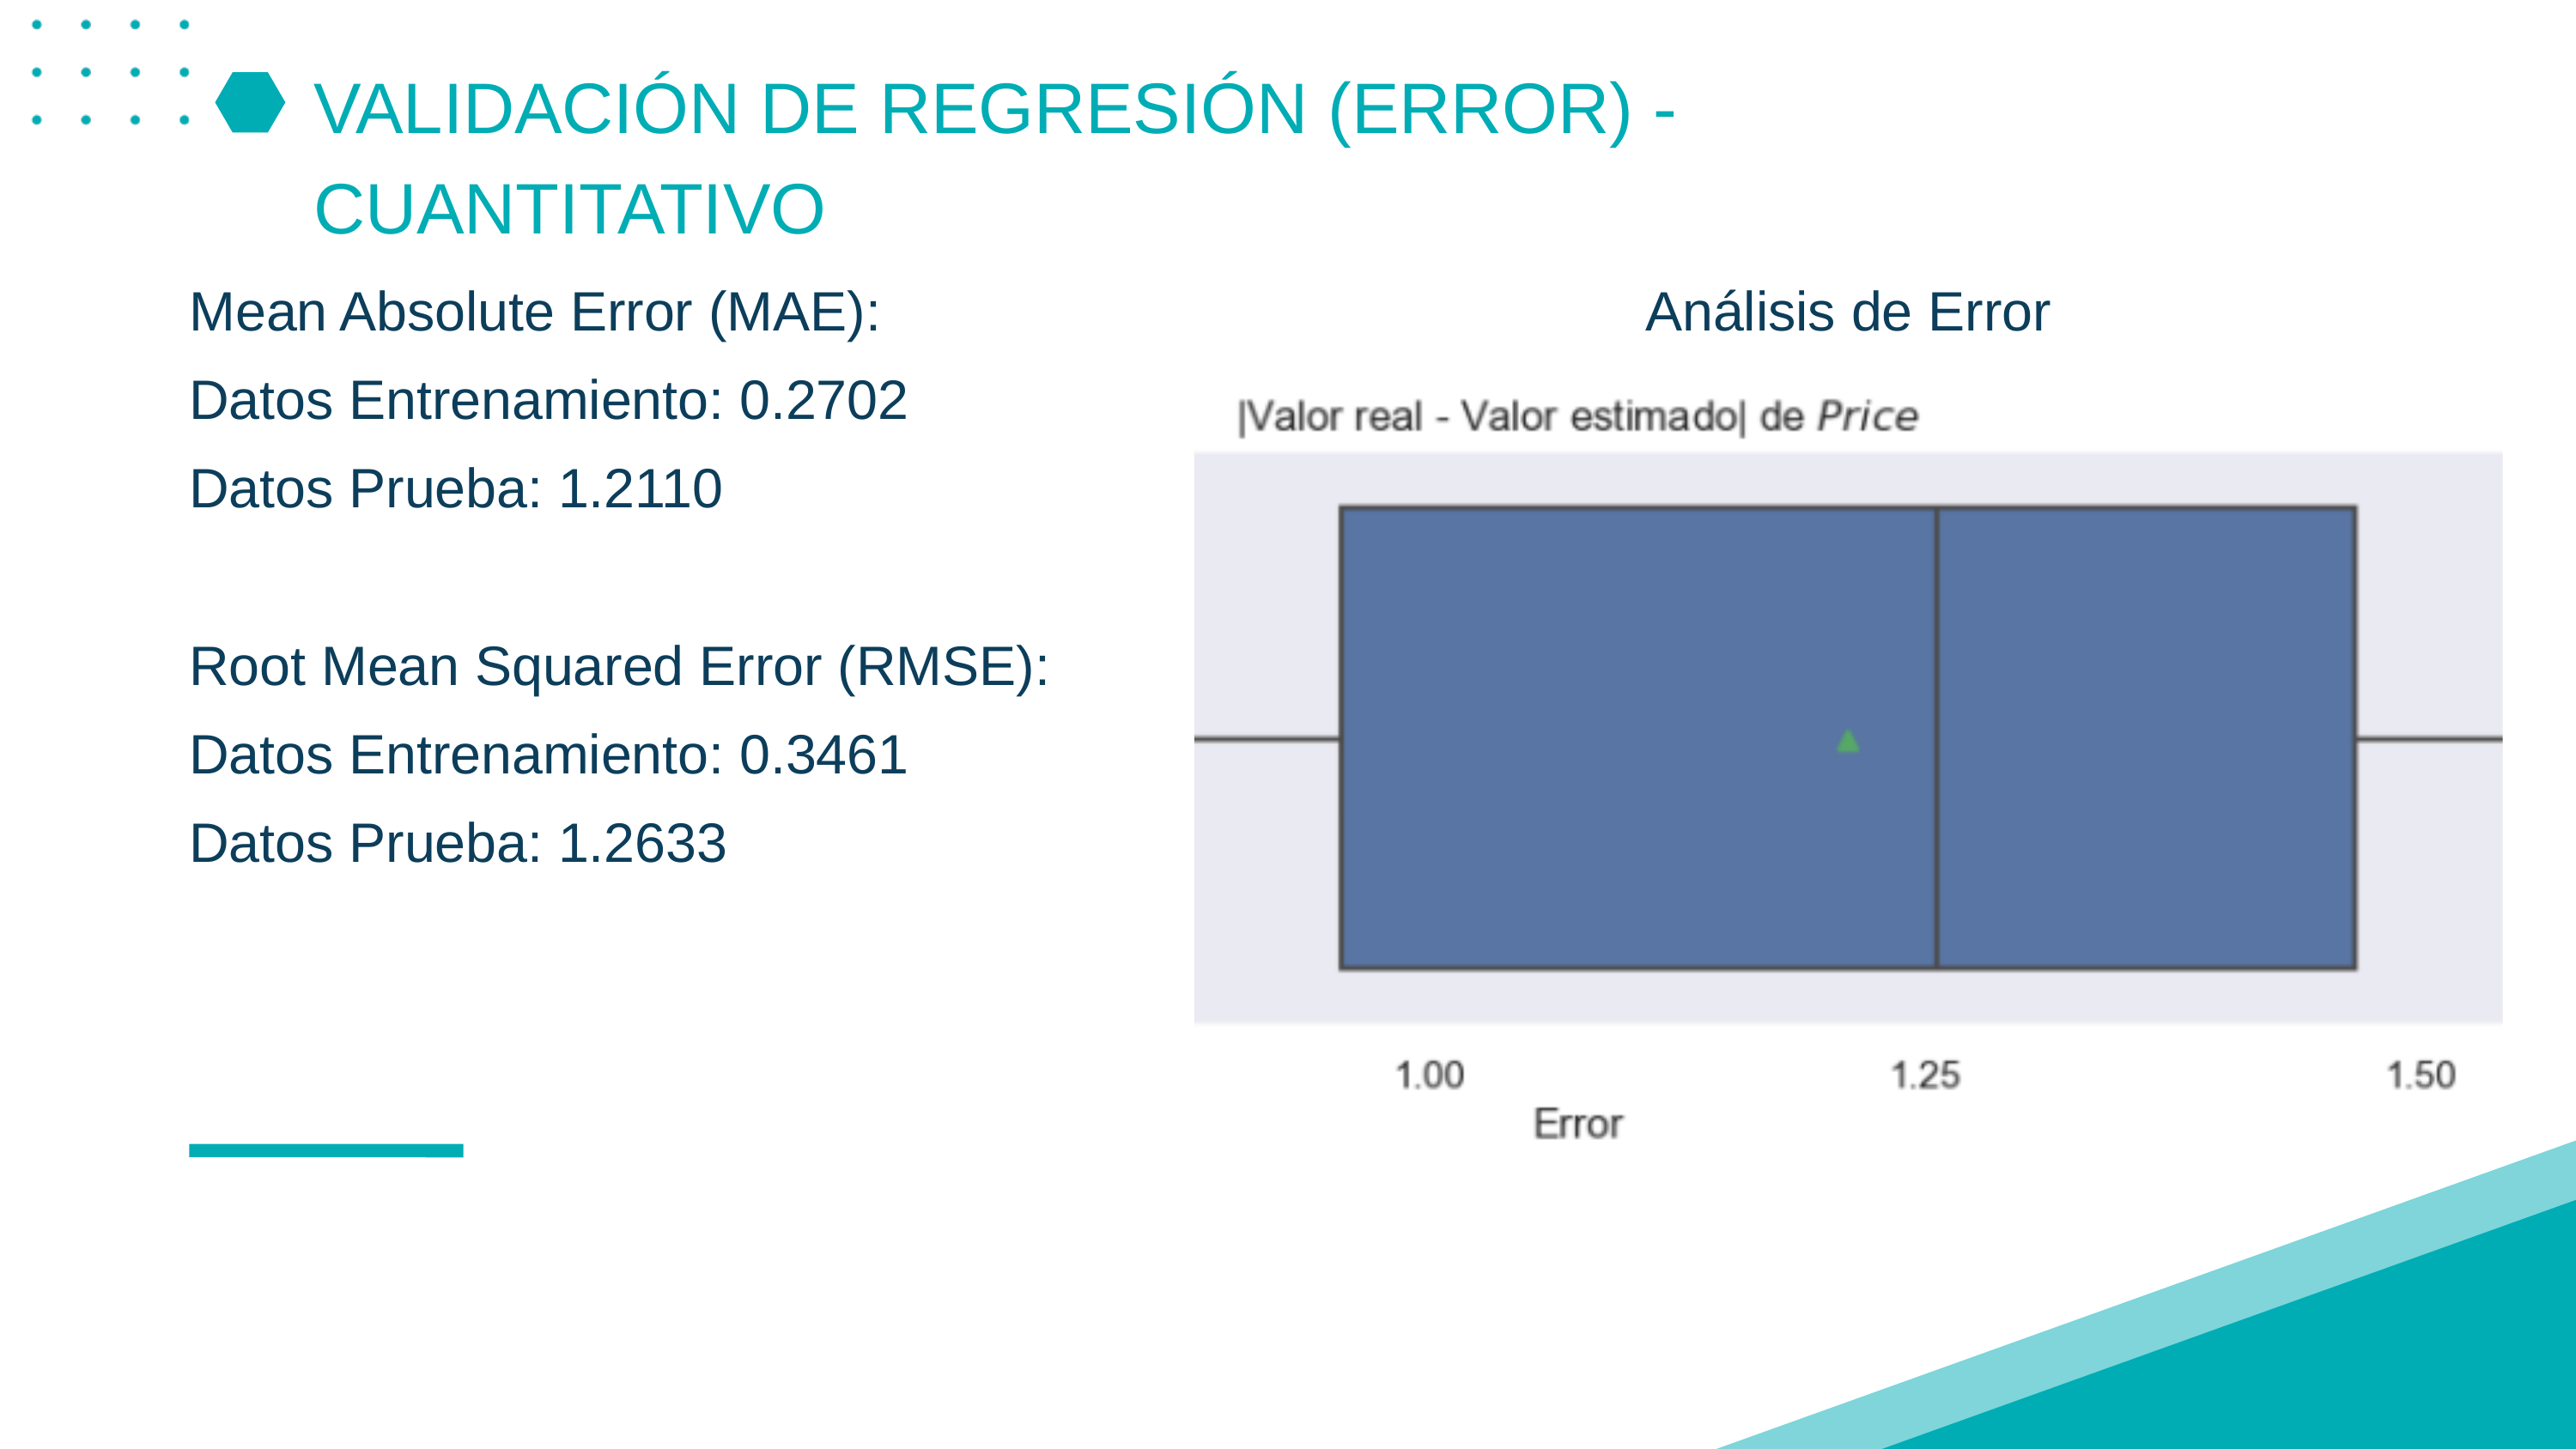

VALIDACIÓN DE REGRESIÓN (ERROR) - CUANTITATIVO

Mean Absolute Error (MAE):
Datos Entrenamiento: 0.2702
Datos Prueba: 1.2110

Root Mean Squared Error (RMSE):
Datos Entrenamiento: 0.3461
Datos Prueba: 1.2633
Análisis de Error